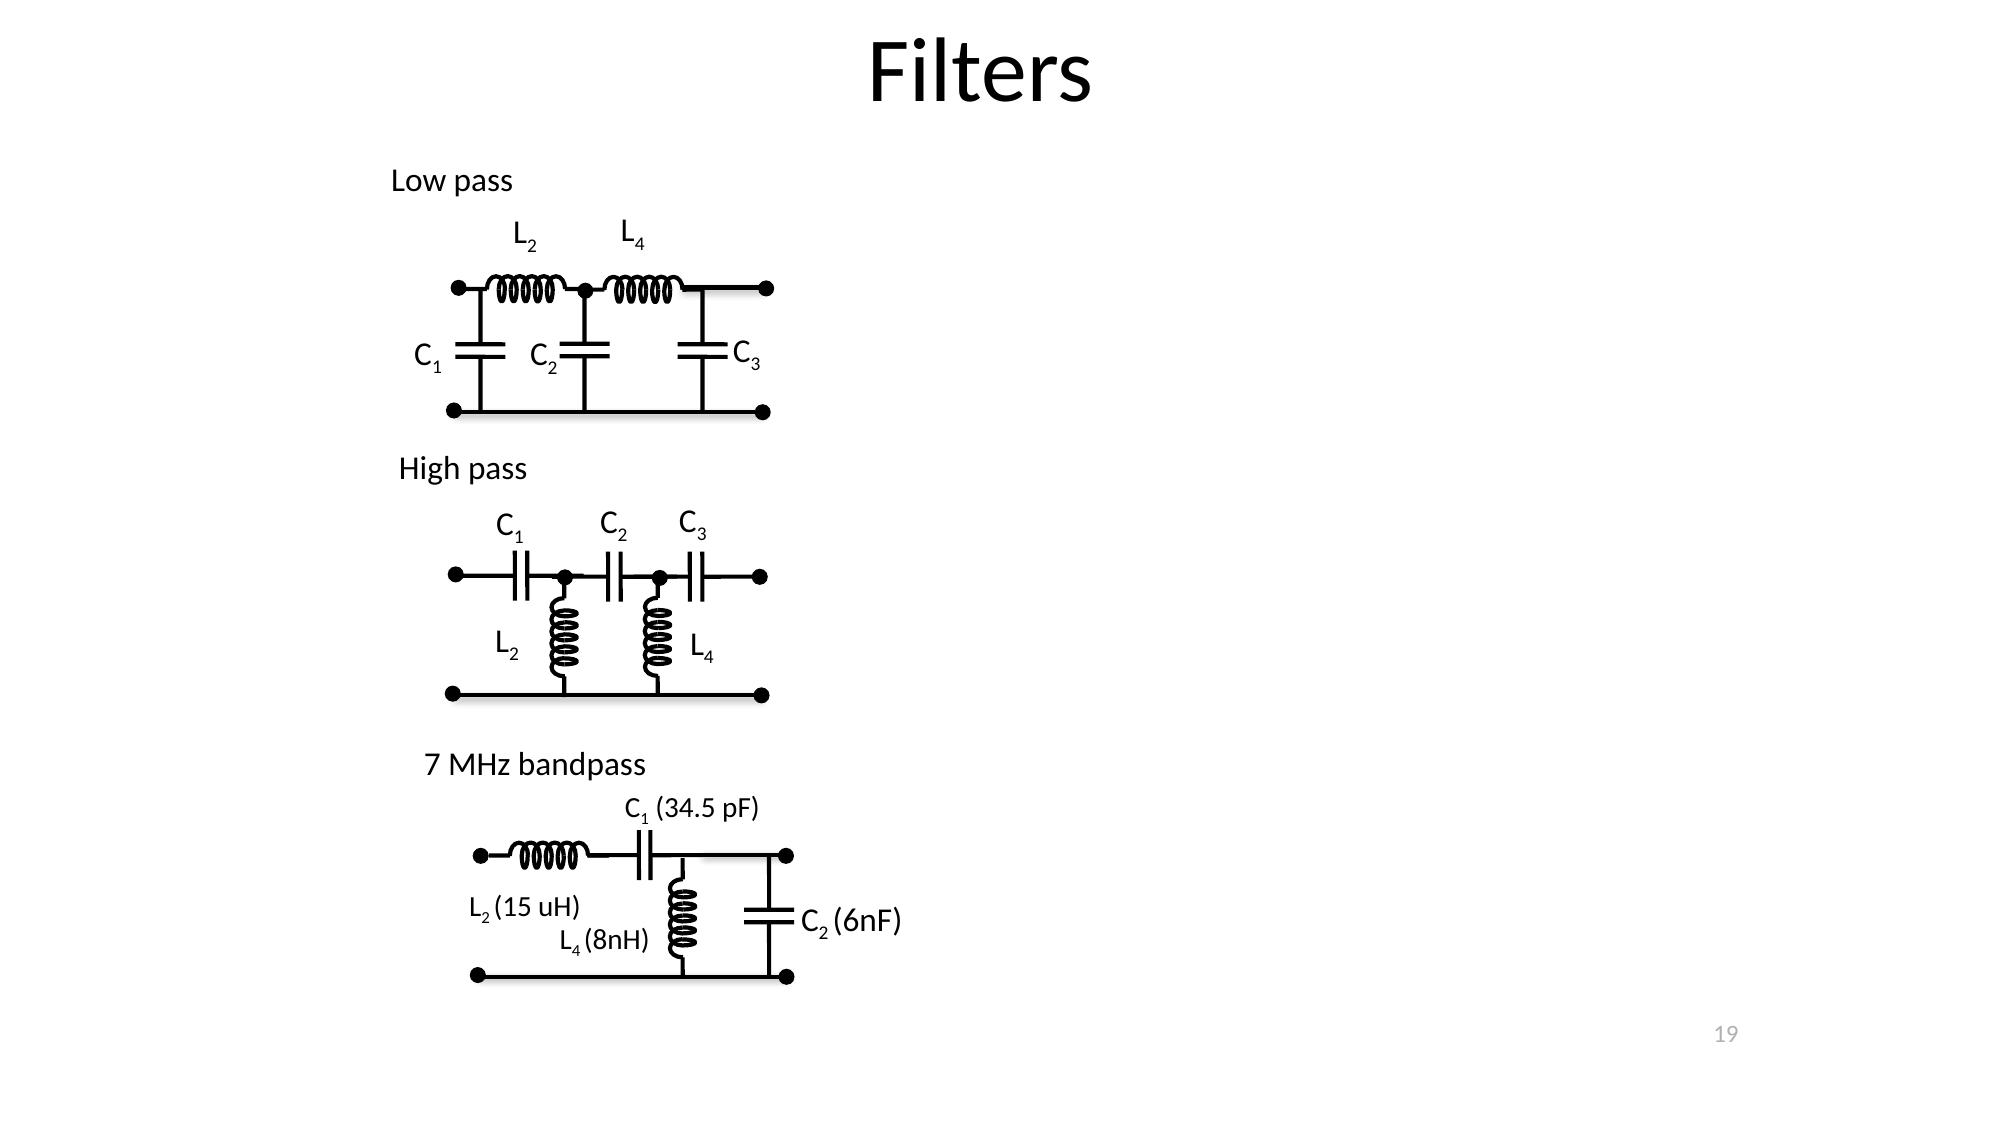

Filters
Low pass
L4
L2

C3
C1
C2

High pass
C3
C2
C1

L2
L4

7 MHz bandpass
C1 (34.5 pF)

L2 (15 uH)
C2 (6nF)
L4 (8nH)

19